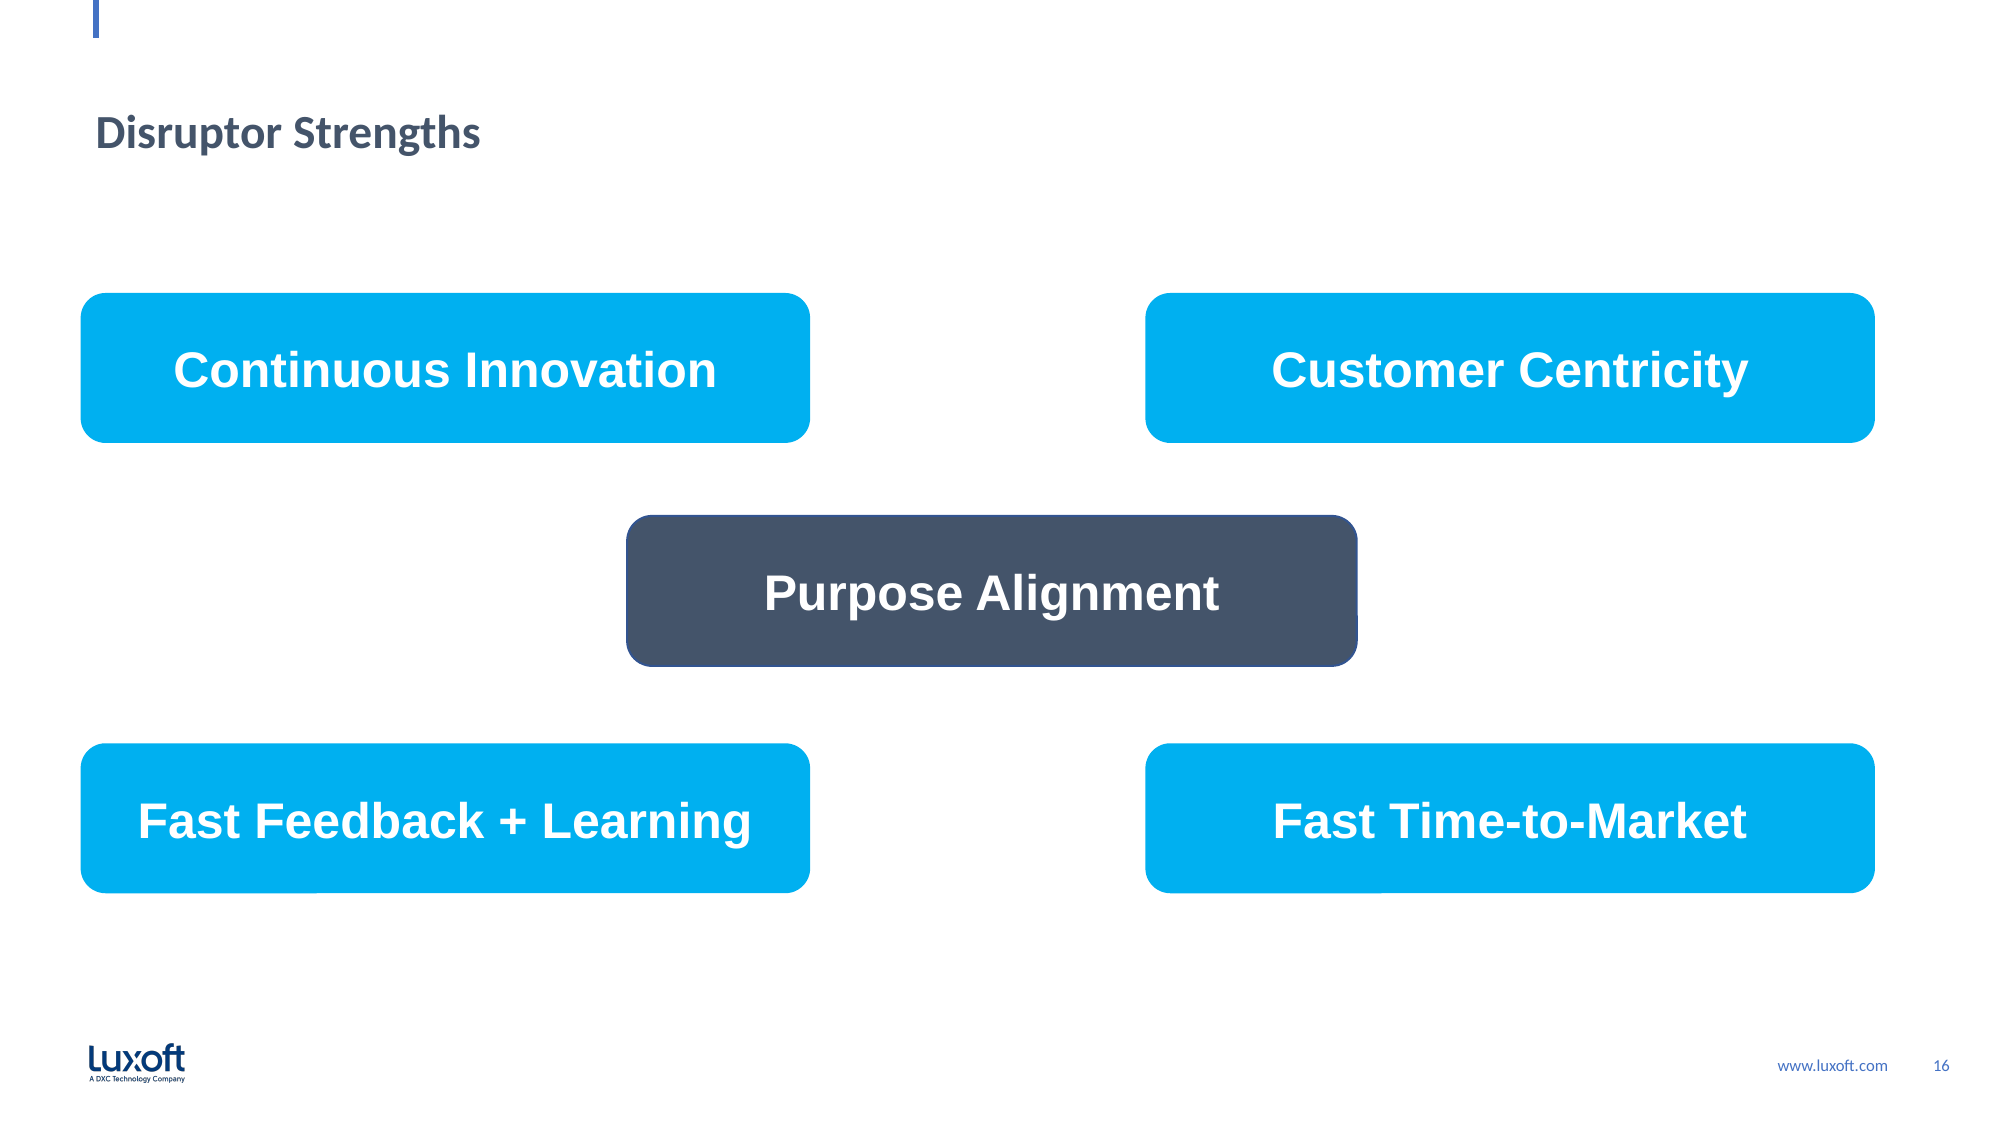

# Disruptor Strengths
Continuous Innovation
Customer Centricity
Purpose Alignment
Fast Feedback + Learning
Fast Time-to-Market